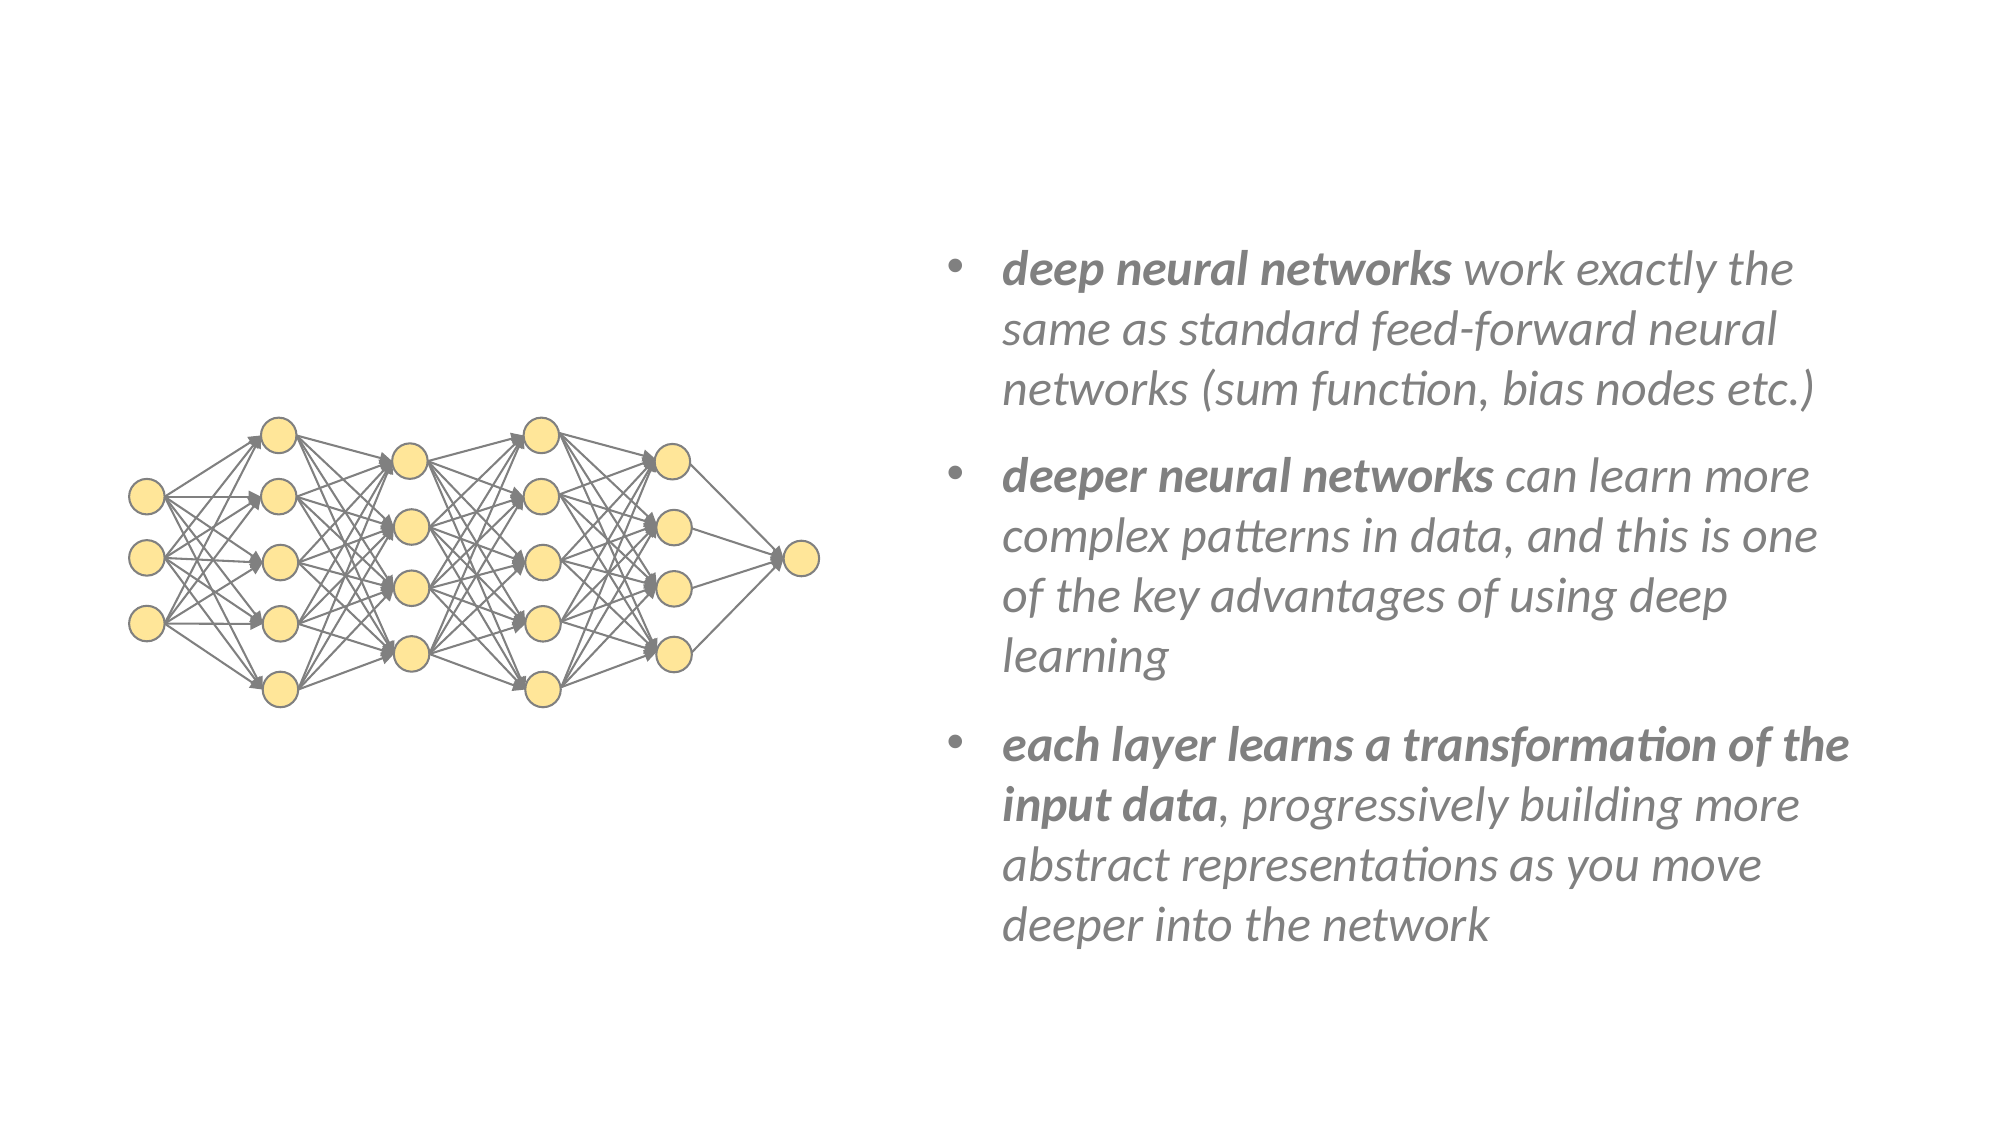

deep neural networks work exactly the same as standard feed-forward neural networks (sum function, bias nodes etc.)

deeper neural networks can learn more complex patterns in data, and this is one of the key advantages of using deep learning
each layer learns a transformation of the input data, progressively building more abstract representations as you move deeper into the network